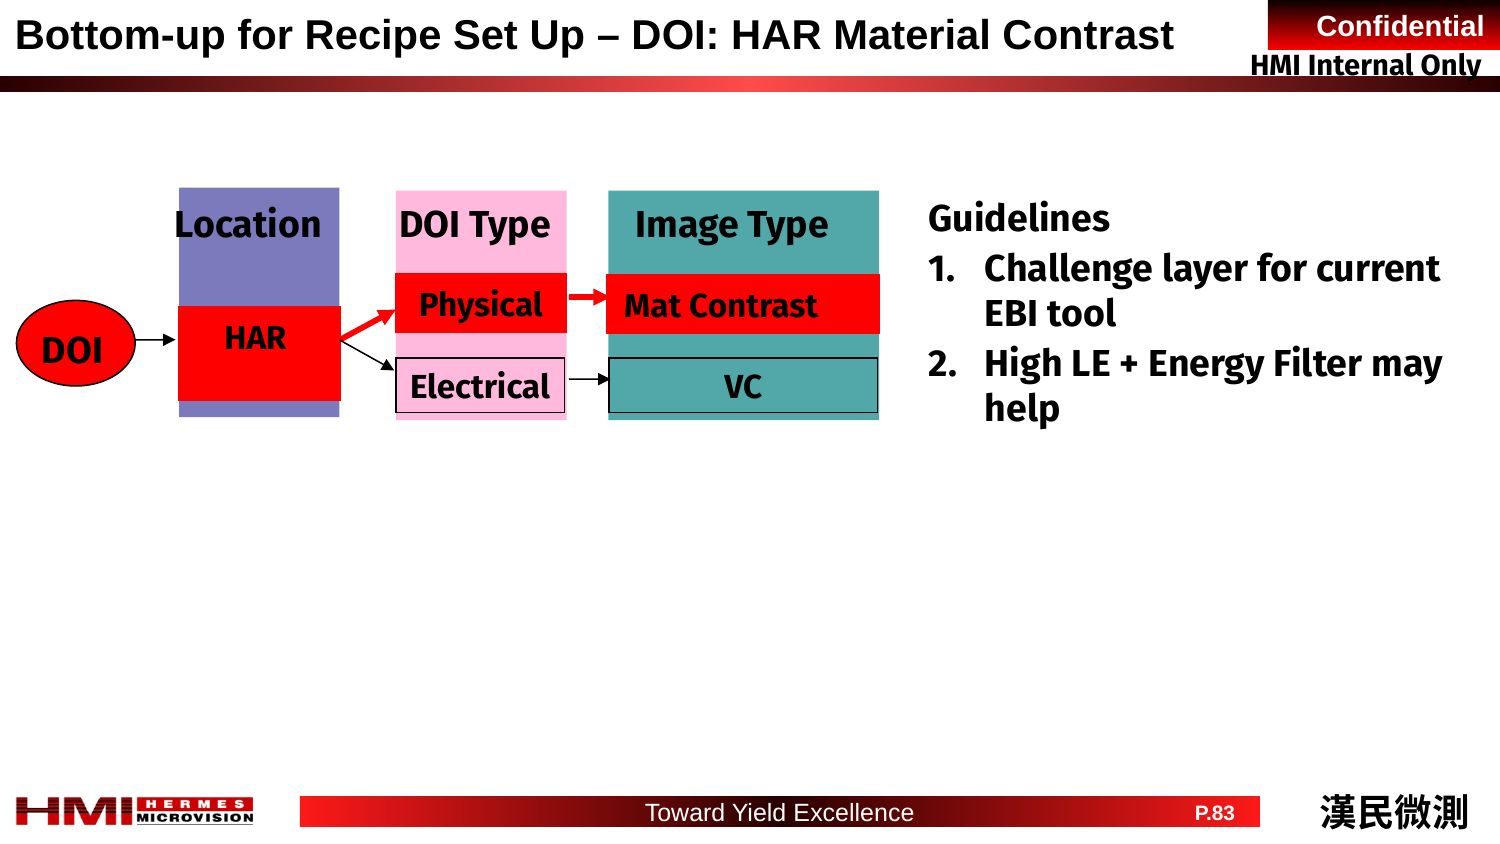

Bottom-up for Recipe Set Up – DOI: HAR Material Contrast
Guidelines
Challenge layer for current EBI tool
High LE + Energy Filter may help

Location 	  DOI Type 		Image Type
Physical
Mat Contrast

HAR

DOI

Electrical
VC